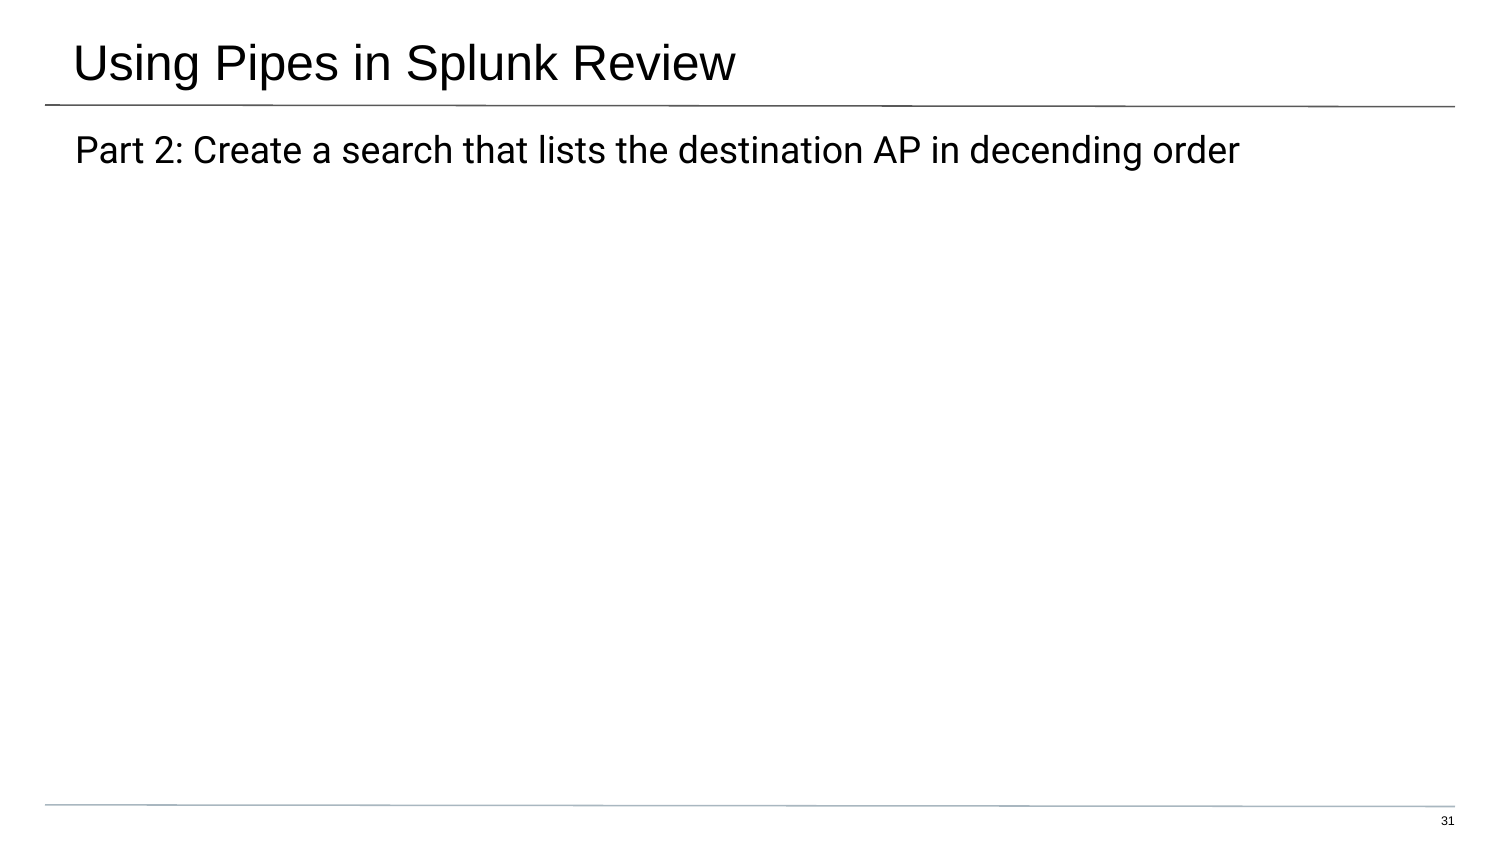

# Using Pipes in Splunk Review
Part 2: Create a search that lists the destination AP in decending order

31